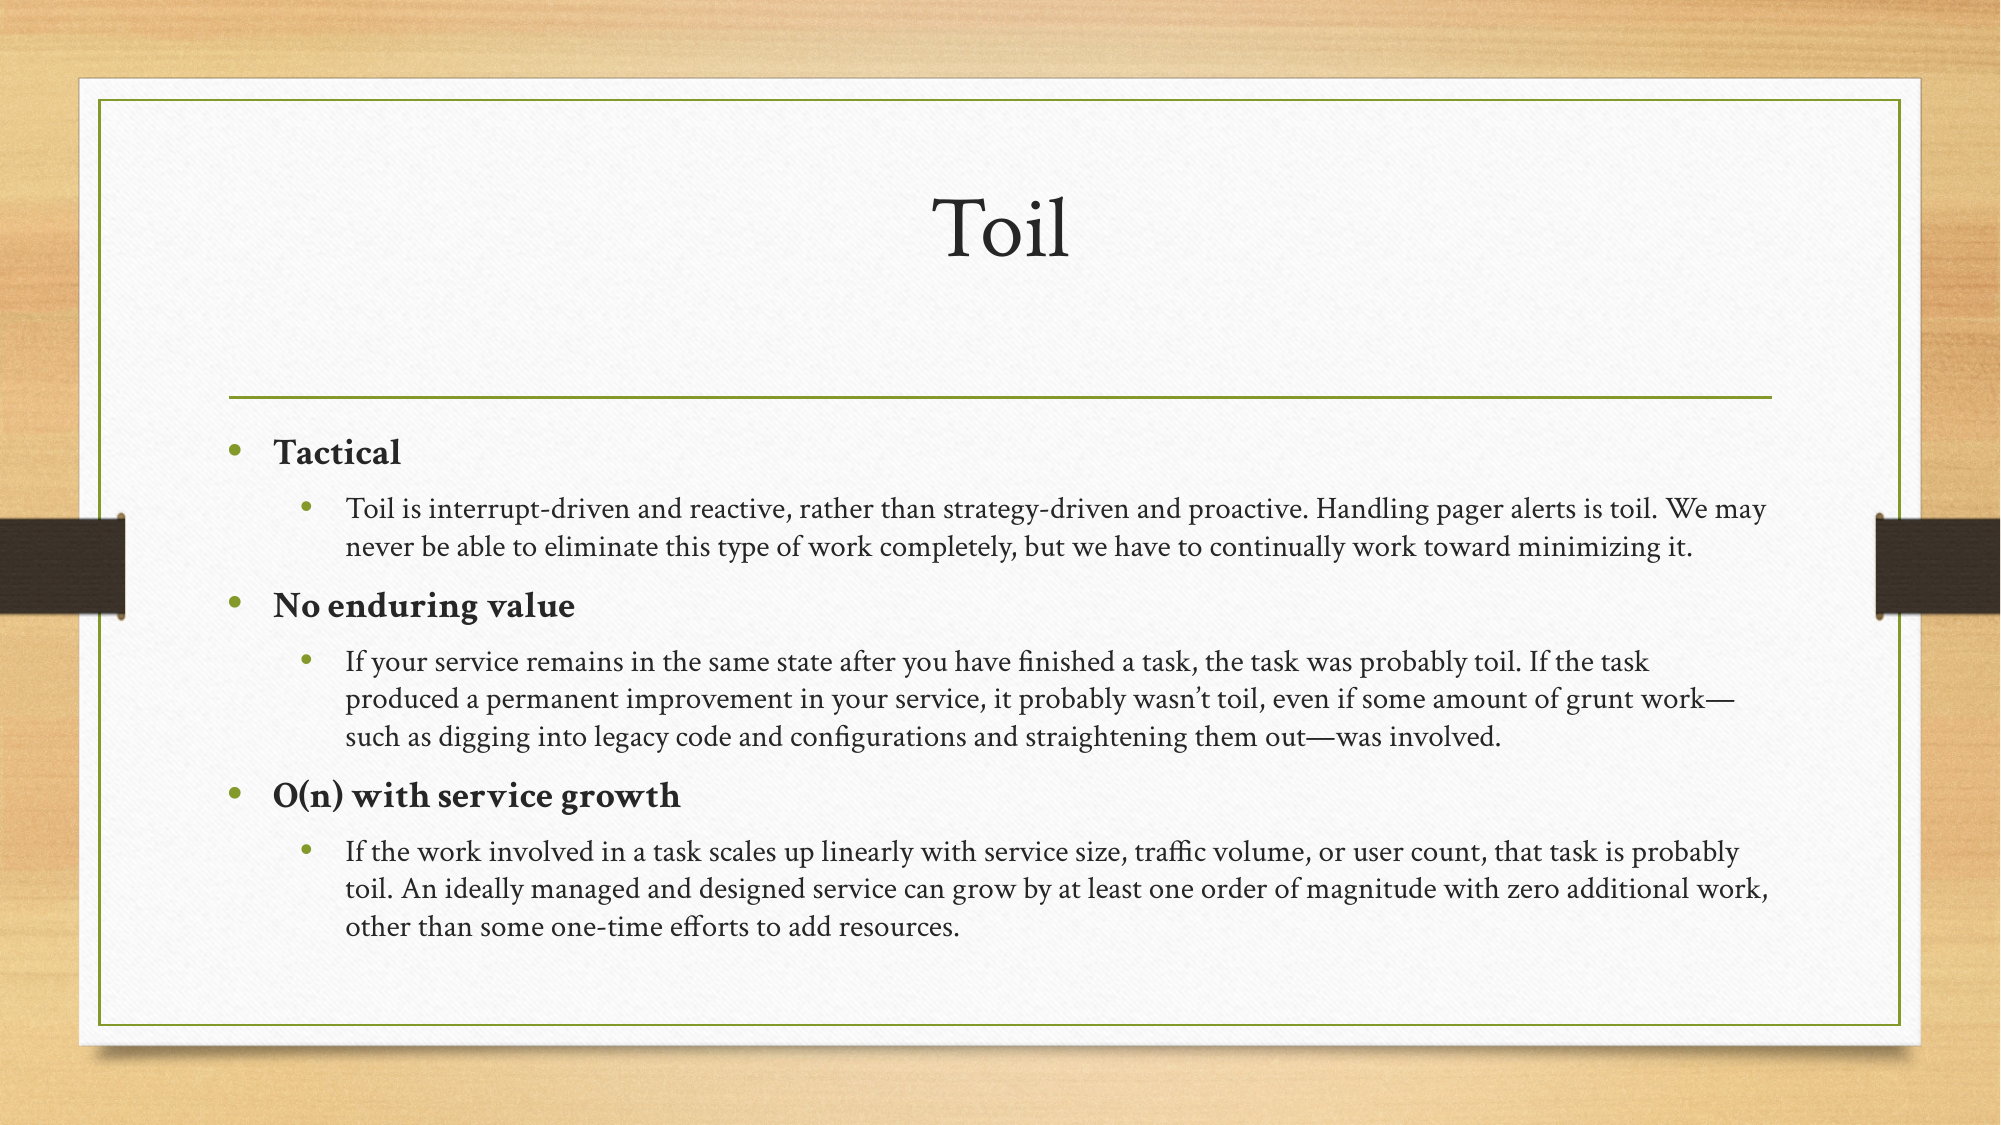

# Toil
Tactical
Toil is interrupt-driven and reactive, rather than strategy-driven and proactive. Handling pager alerts is toil. We may never be able to eliminate this type of work completely, but we have to continually work toward minimizing it.
No enduring value
If your service remains in the same state after you have finished a task, the task was probably toil. If the task produced a permanent improvement in your service, it probably wasn’t toil, even if some amount of grunt work—such as digging into legacy code and configurations and straightening them out—was involved.
O(n) with service growth
If the work involved in a task scales up linearly with service size, traffic volume, or user count, that task is probably toil. An ideally managed and designed service can grow by at least one order of magnitude with zero additional work, other than some one-time efforts to add resources.